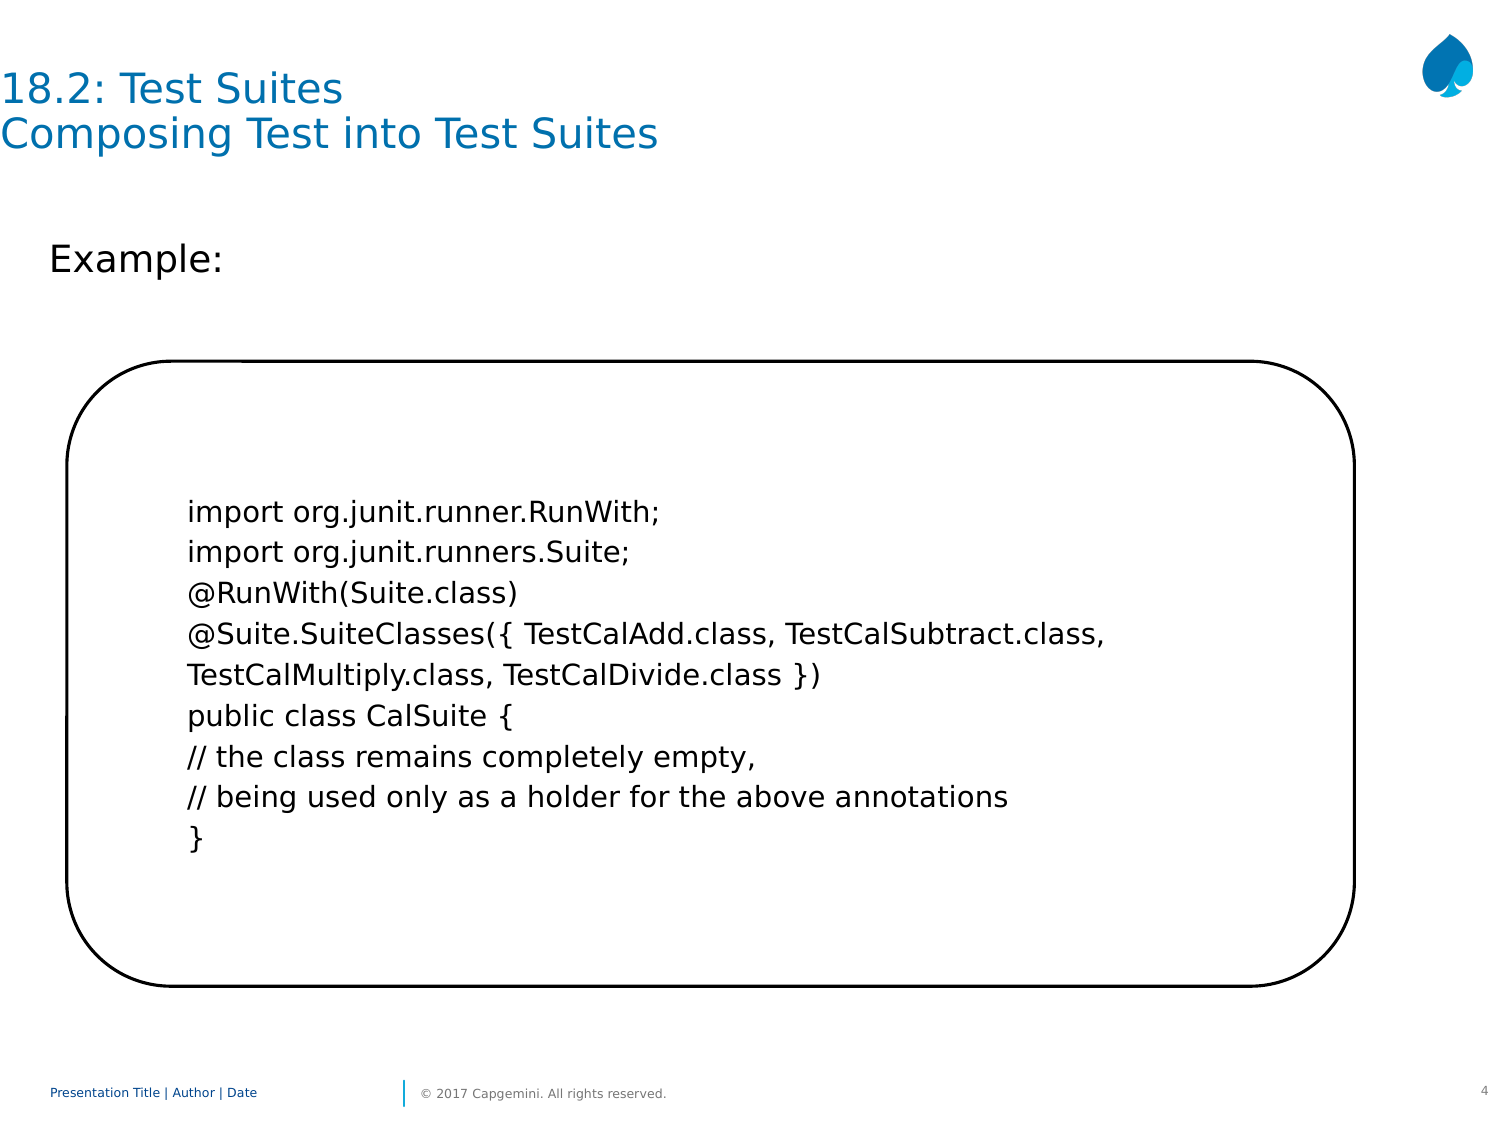

18.2: Test Suites
Composing Test into Test Suites
Example:

import org.junit.runner.RunWith;
import org.junit.runners.Suite;
@RunWith(Suite.class)
@Suite.SuiteClasses({ TestCalAdd.class, TestCalSubtract.class,
TestCalMultiply.class, TestCalDivide.class })
public class CalSuite {
// the class remains completely empty,
// being used only as a holder for the above annotations
}